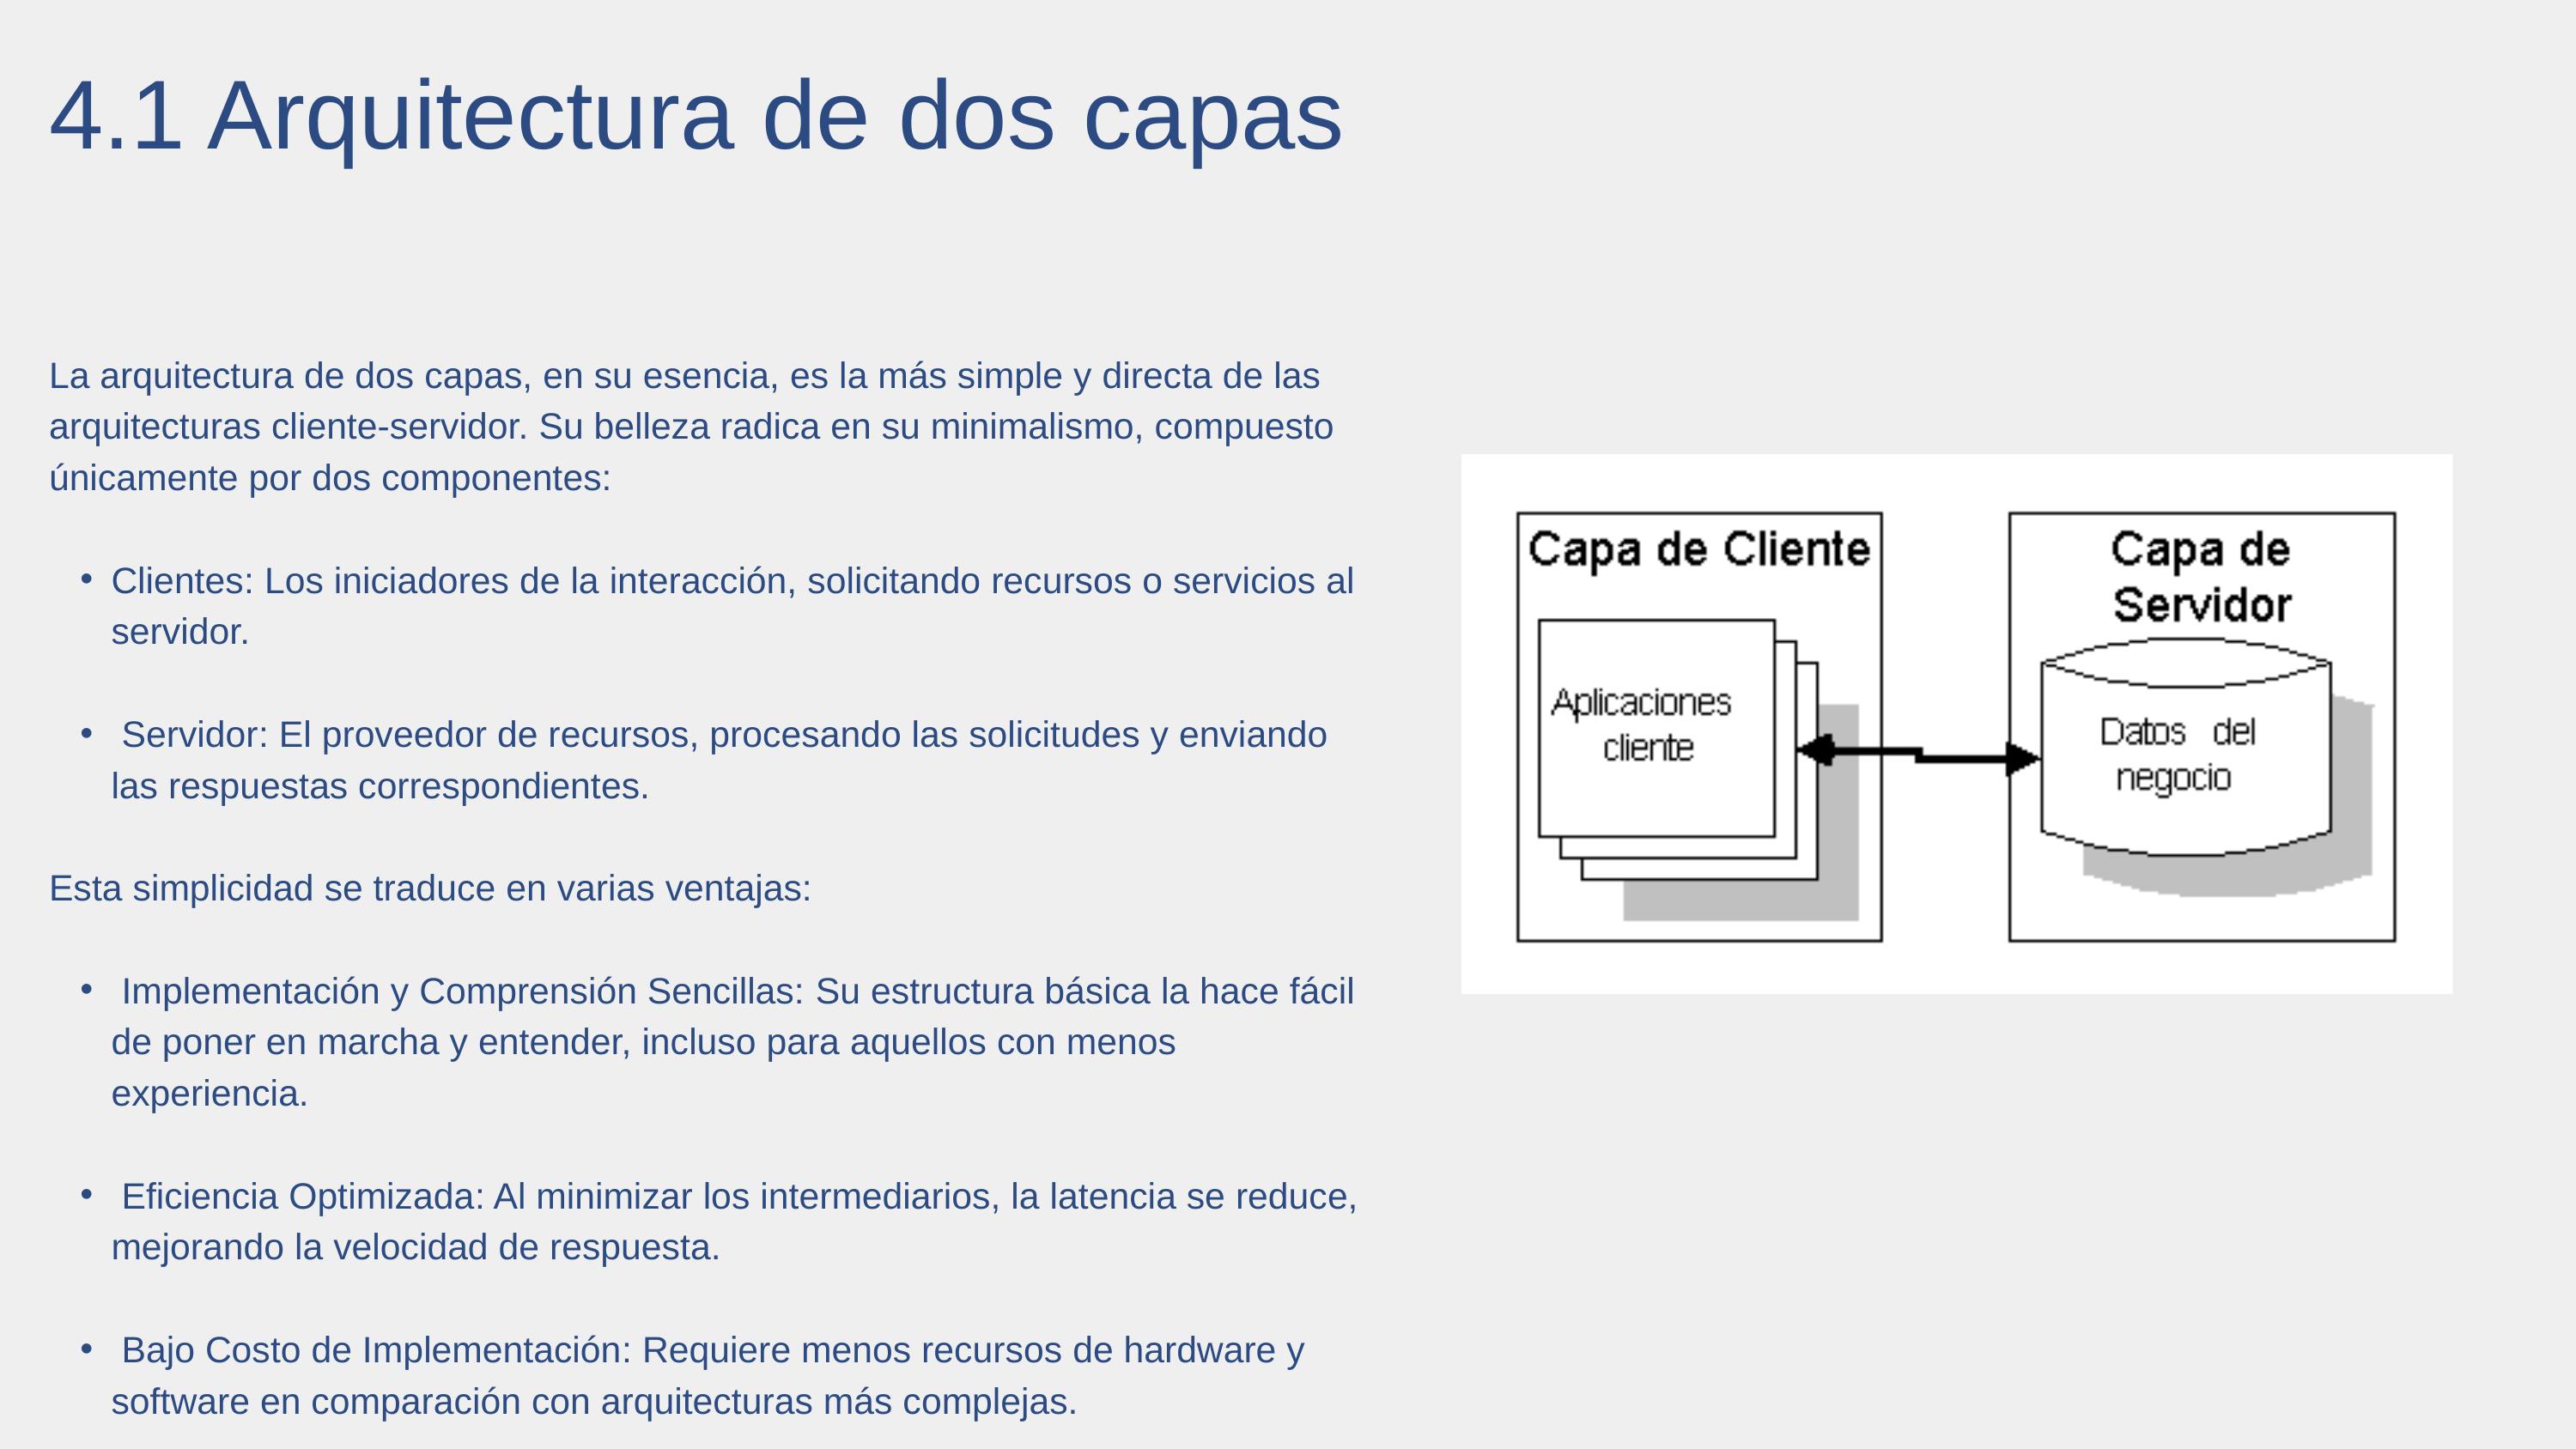

4.1 Arquitectura de dos capas
La arquitectura de dos capas, en su esencia, es la más simple y directa de las arquitecturas cliente-servidor. Su belleza radica en su minimalismo, compuesto únicamente por dos componentes:

Clientes: Los iniciadores de la interacción, solicitando recursos o servicios al servidor.

 Servidor: El proveedor de recursos, procesando las solicitudes y enviando las respuestas correspondientes.

Esta simplicidad se traduce en varias ventajas:

 Implementación y Comprensión Sencillas: Su estructura básica la hace fácil de poner en marcha y entender, incluso para aquellos con menos experiencia.

 Eficiencia Optimizada: Al minimizar los intermediarios, la latencia se reduce, mejorando la velocidad de respuesta.

 Bajo Costo de Implementación: Requiere menos recursos de hardware y software en comparación con arquitecturas más complejas.